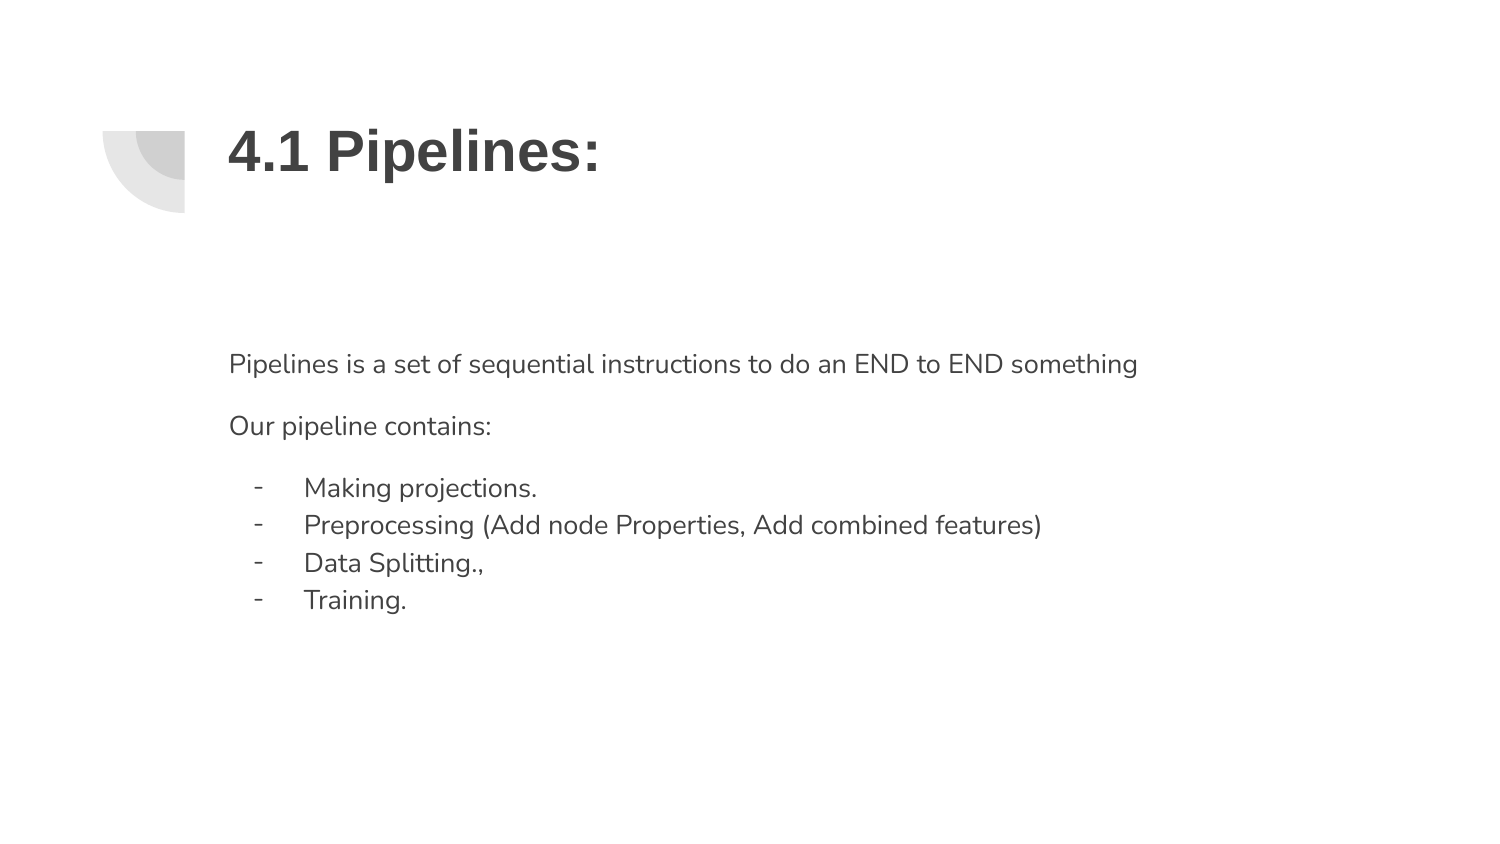

# 4.1 Pipelines:
Pipelines is a set of sequential instructions to do an END to END something
Our pipeline contains:
Making projections.
Preprocessing (Add node Properties, Add combined features)
Data Splitting.,
Training.